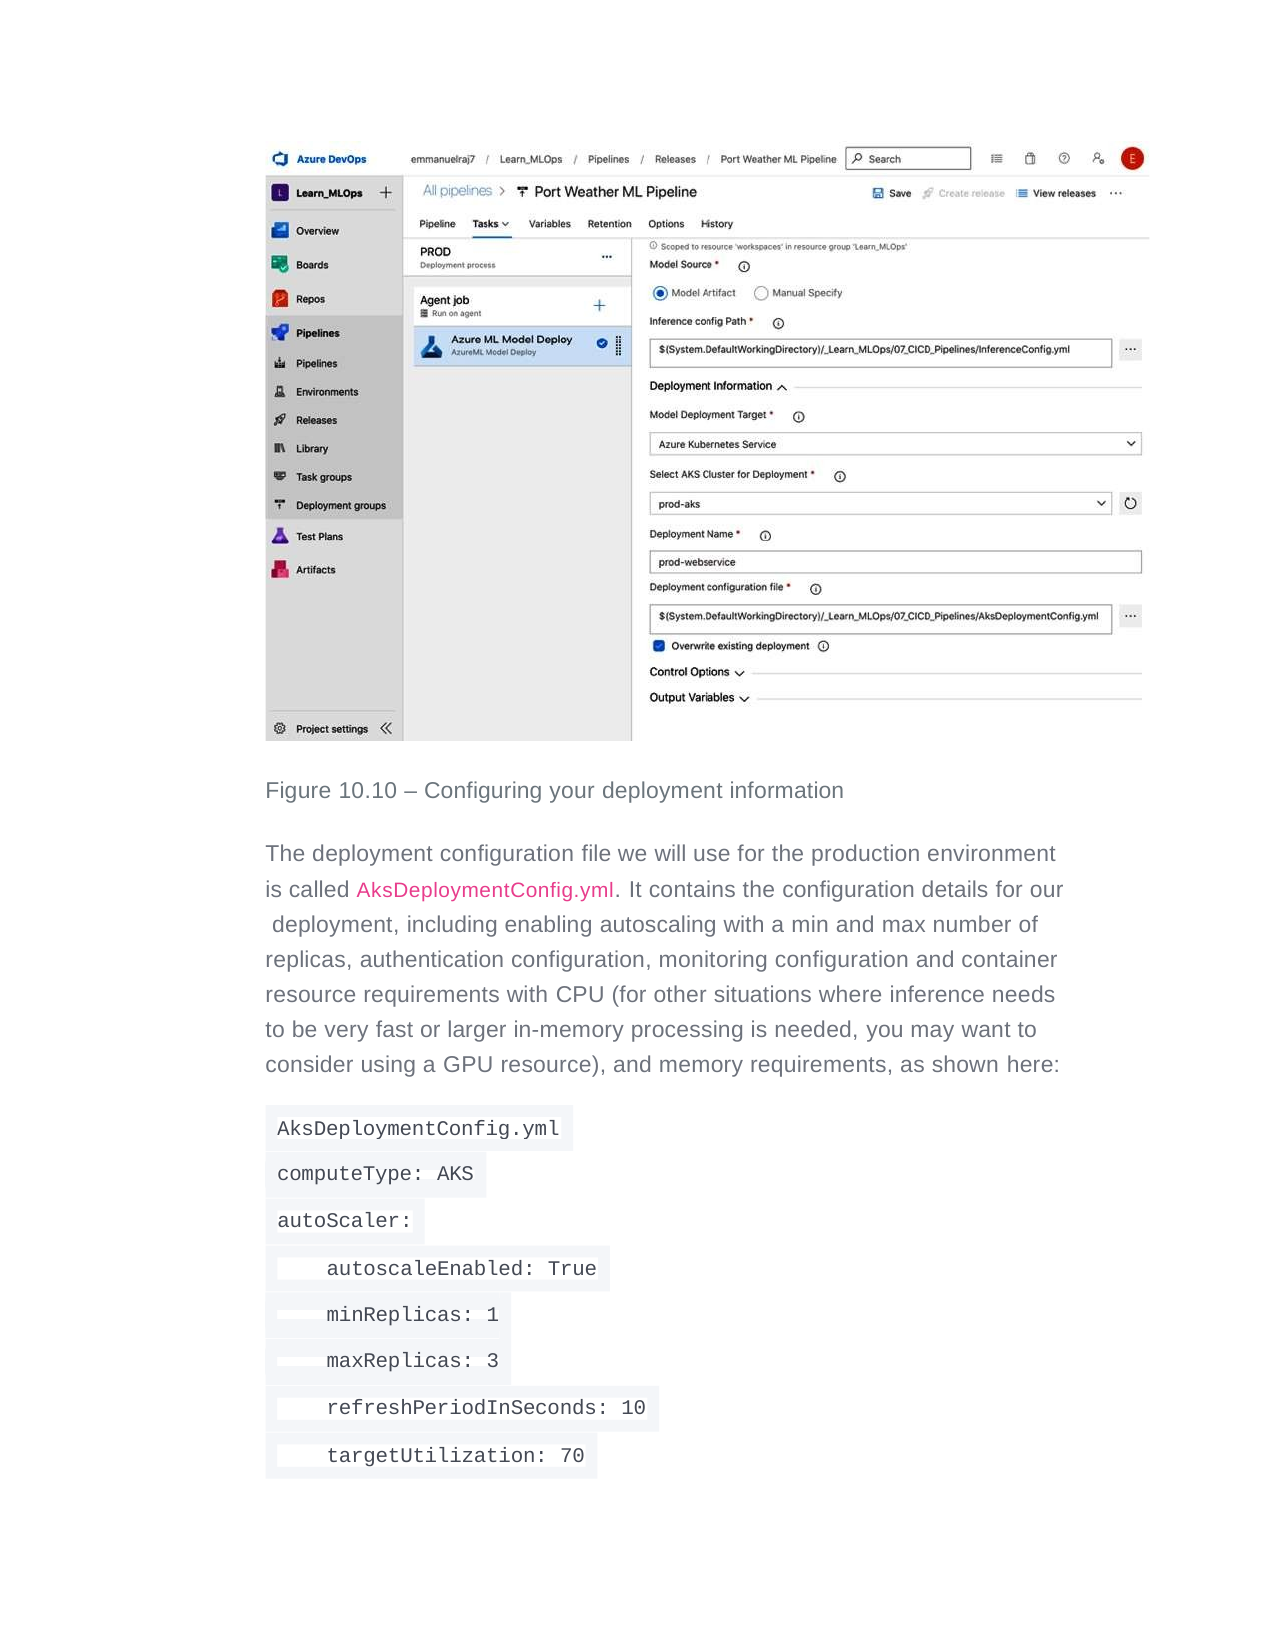

Figure 10.10 – Configuring your deployment information

The deployment configuration file we will use for the production environment  is called AksDeploymentConfig.yml. It contains the configuration details for our  deployment, including enabling autoscaling with a min and max number of  replicas, authentication configuration, monitoring configuration and container  resource requirements with CPU (for other situations where inference needs  to be very fast or larger in-memory processing is needed, you may want to  consider using a GPU resource), and memory requirements, as shown here:

AksDeploymentConfig.yml

computeType: AKS
autoScaler:

autoscaleEnabled: True

minReplicas: 1
maxReplicas: 3
refreshPeriodInSeconds: 10

targetUtilization: 70